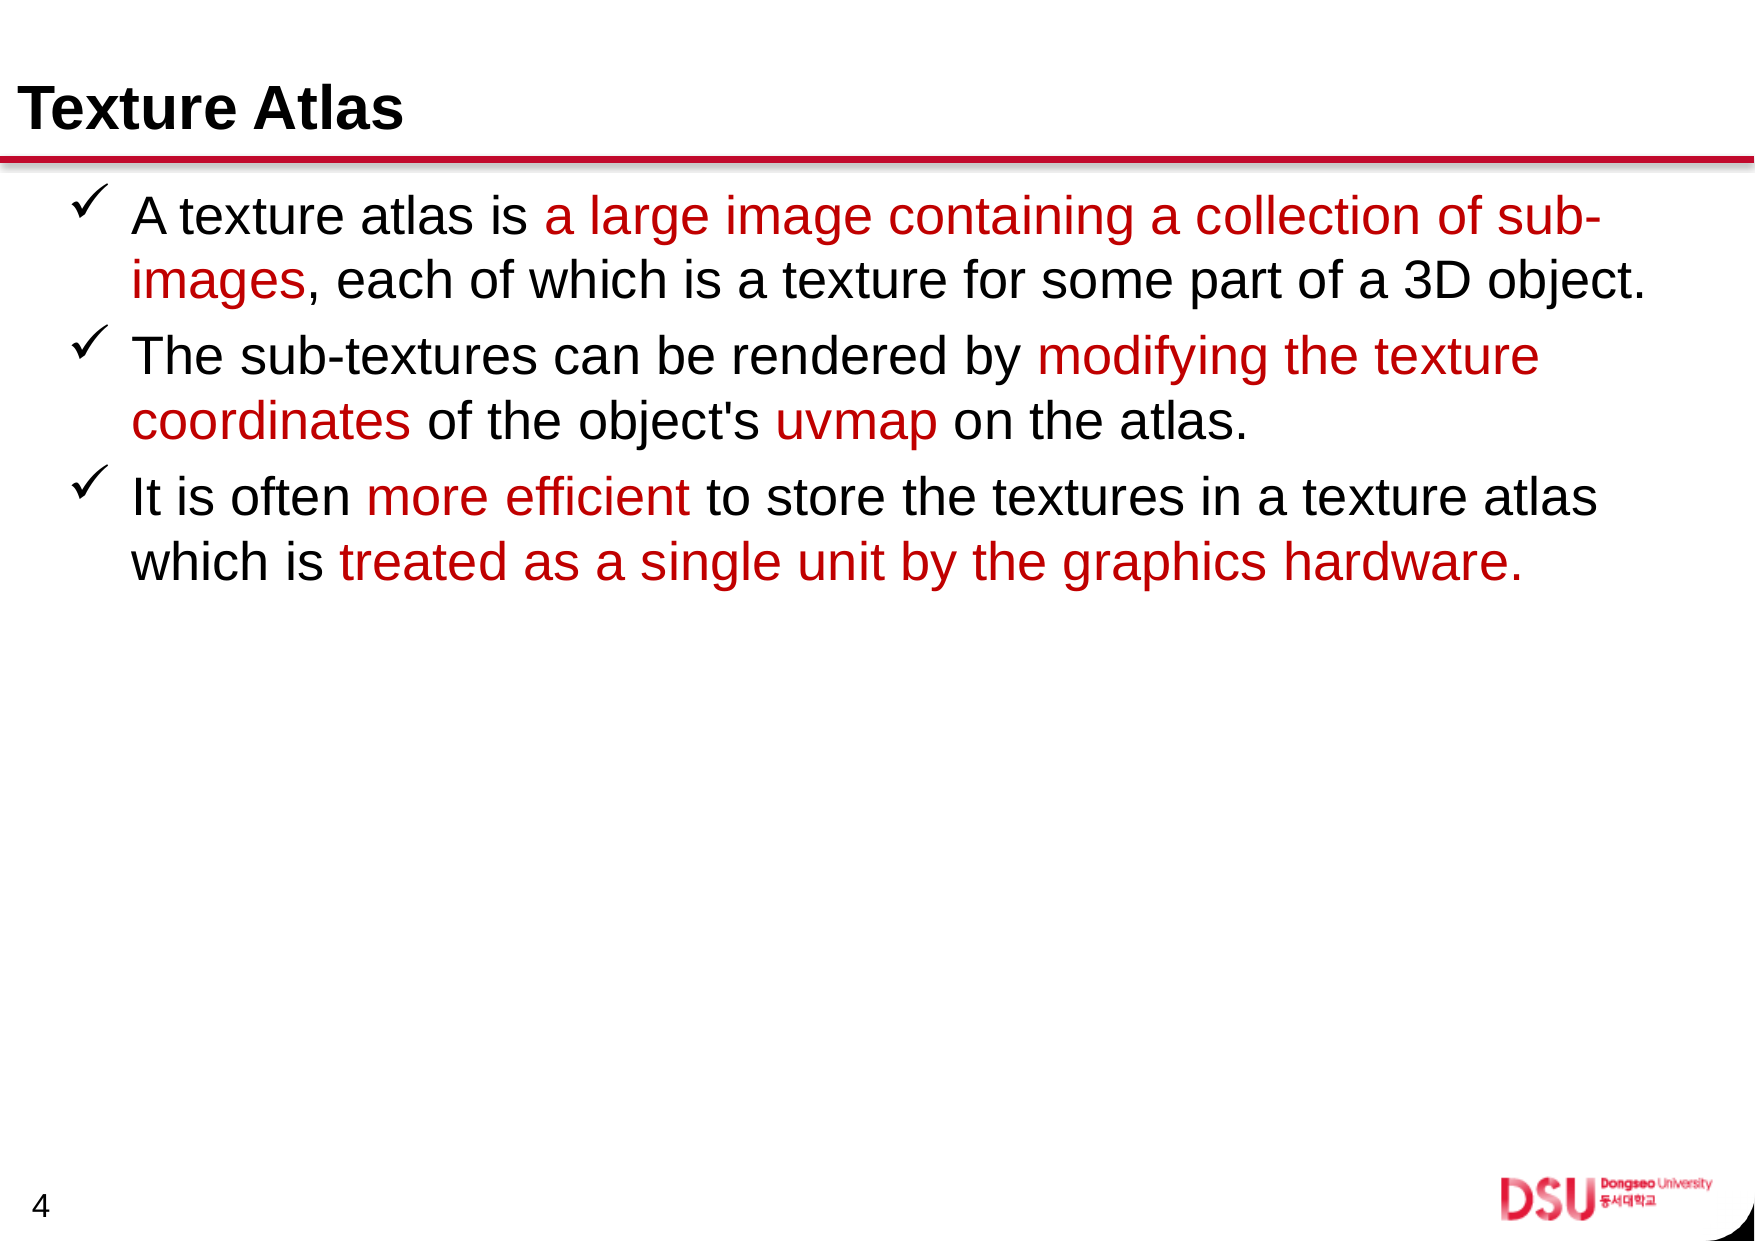

# Texture Atlas
A texture atlas is a large image containing a collection of sub-images, each of which is a texture for some part of a 3D object.
The sub-textures can be rendered by modifying the texture coordinates of the object's uvmap on the atlas.
It is often more efficient to store the textures in a texture atlas which is treated as a single unit by the graphics hardware.

4